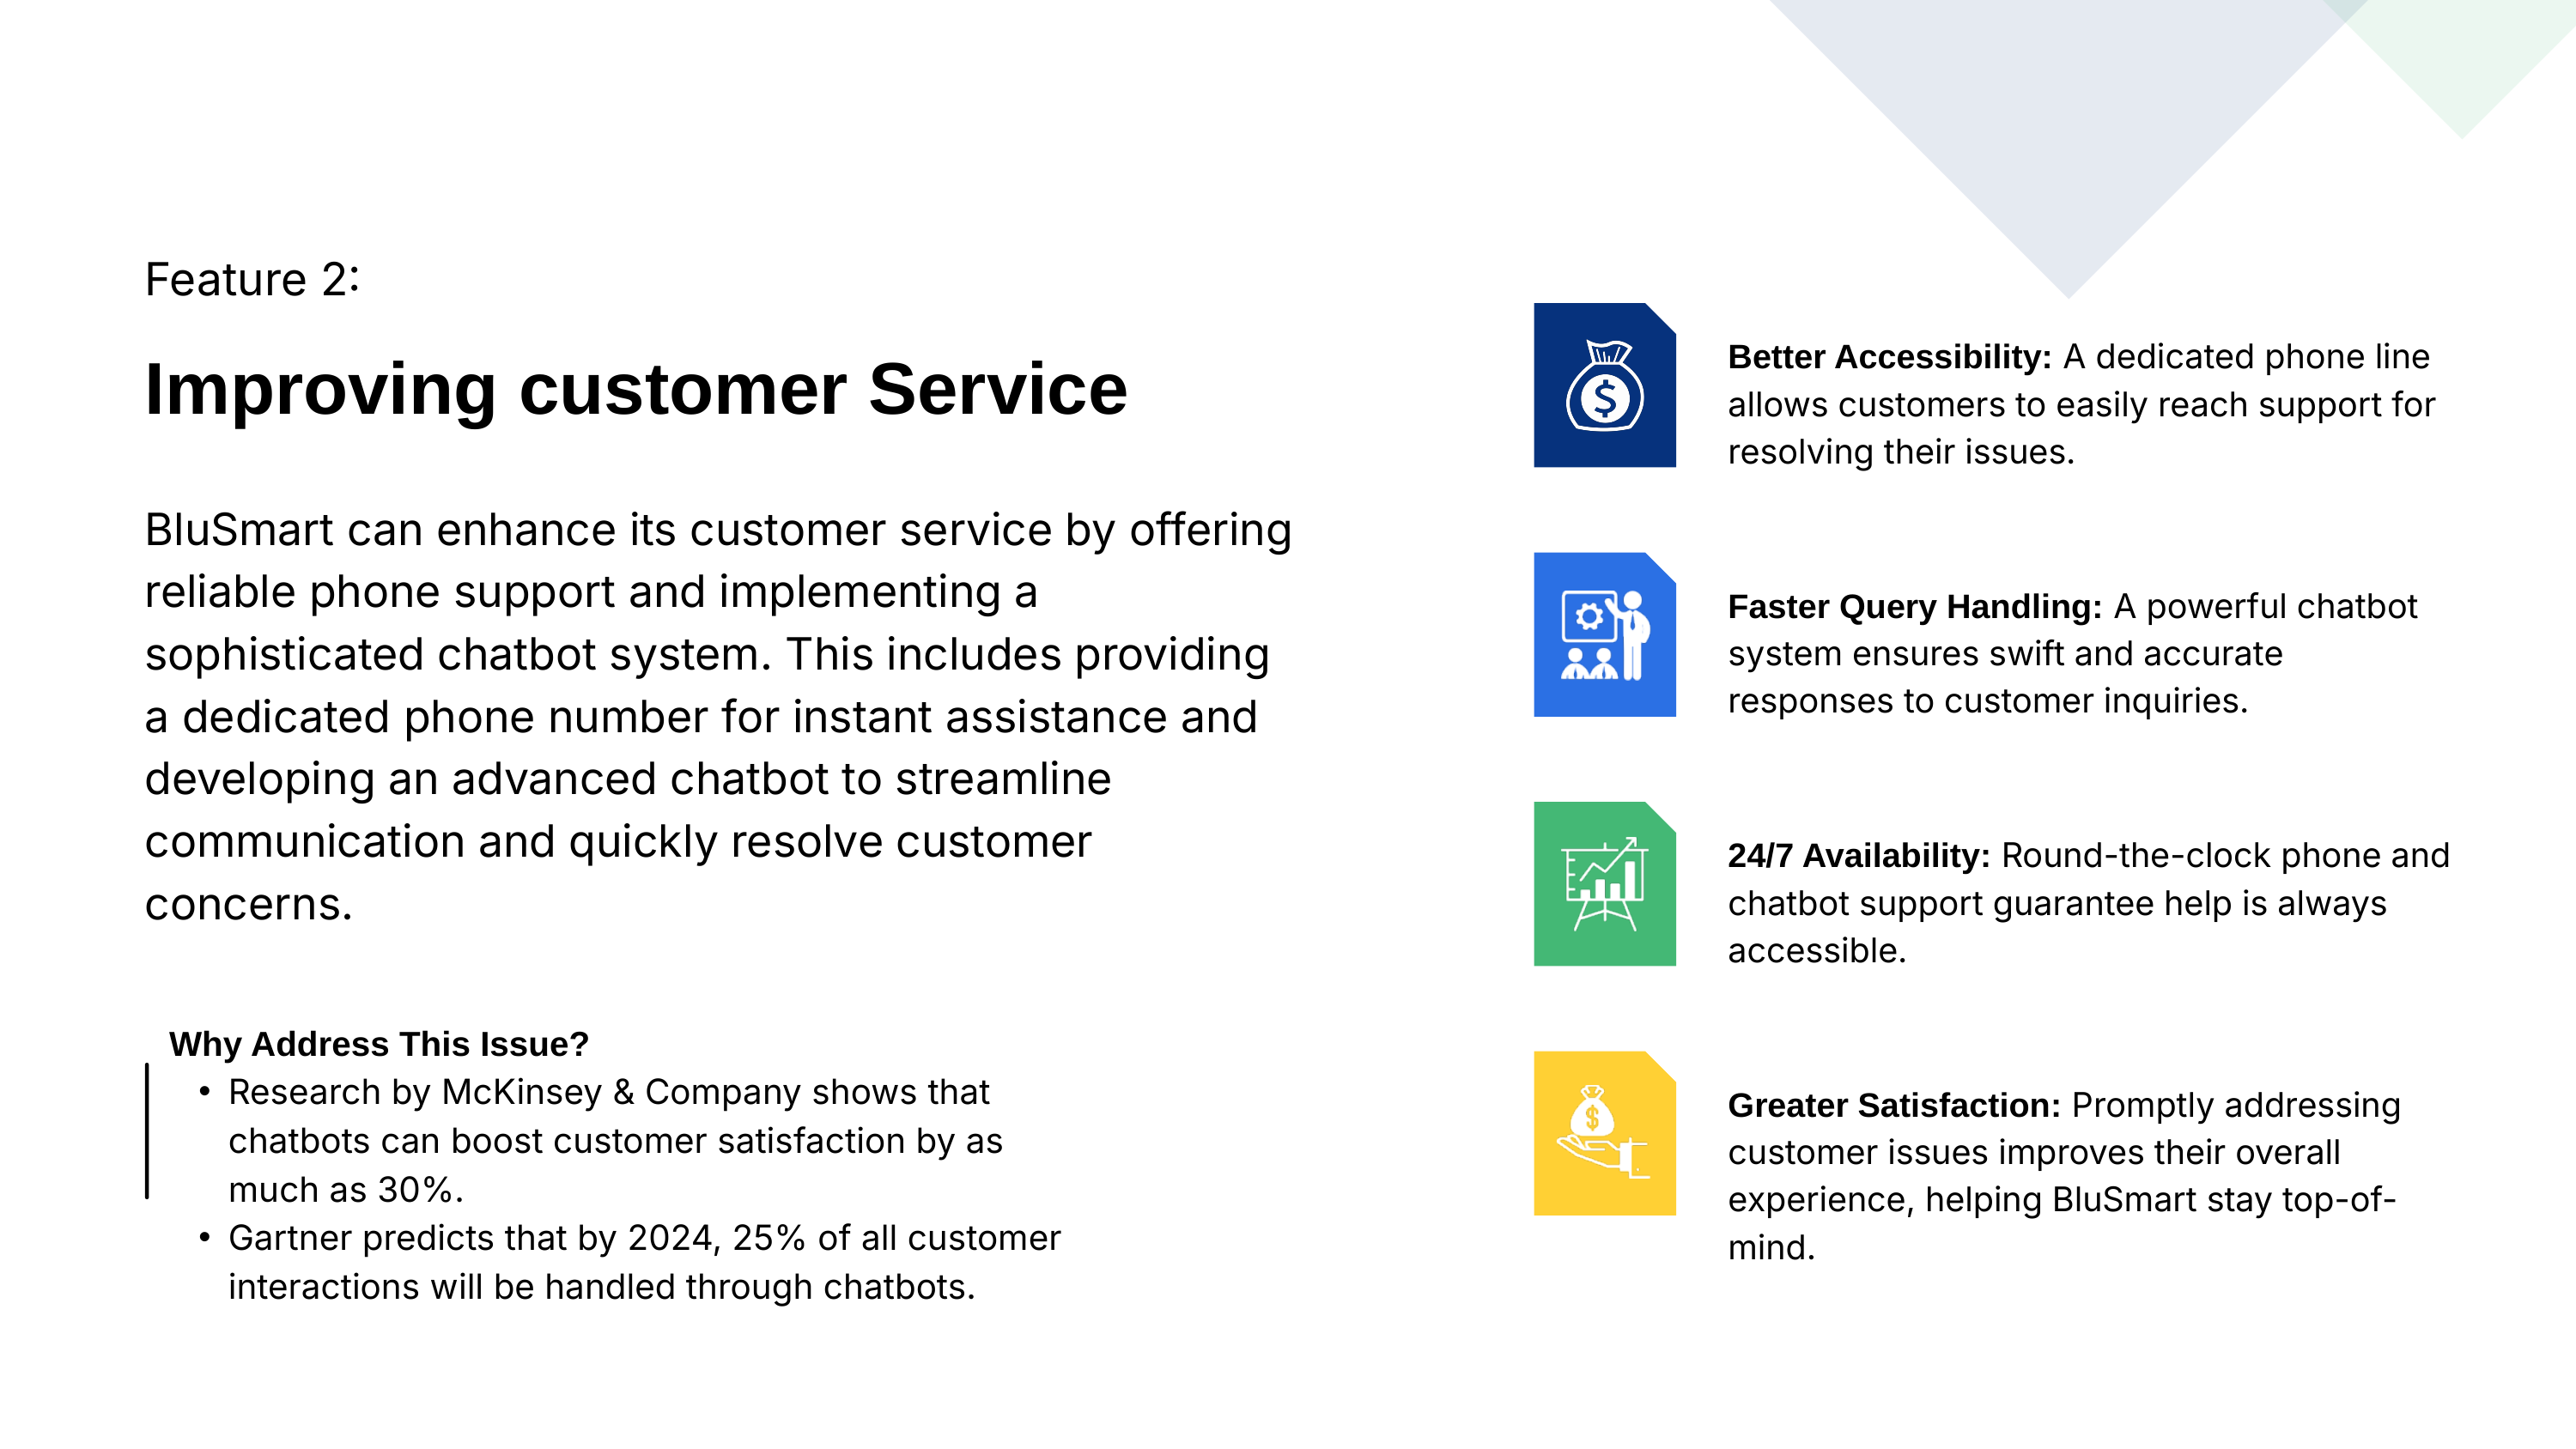

Feature 2:

Improving customer Service
Better Accessibility: A dedicated phone line allows customers to easily reach support for resolving their issues.

BluSmart can enhance its customer service by offering reliable phone support and implementing a sophisticated chatbot system. This includes providing a dedicated phone number for instant assistance and developing an advanced chatbot to streamline communication and quickly resolve customer concerns.

Faster Query Handling: A powerful chatbot system ensures swift and accurate responses to customer inquiries.

24/7 Availability: Round-the-clock phone and chatbot support guarantee help is always accessible.

Why Address This Issue?
Research by McKinsey & Company shows that chatbots can boost customer satisfaction by as much as 30%.
Gartner predicts that by 2024, 25% of all customer interactions will be handled through chatbots.

Greater Satisfaction: Promptly addressing customer issues improves their overall experience, helping BluSmart stay top-of-mind.